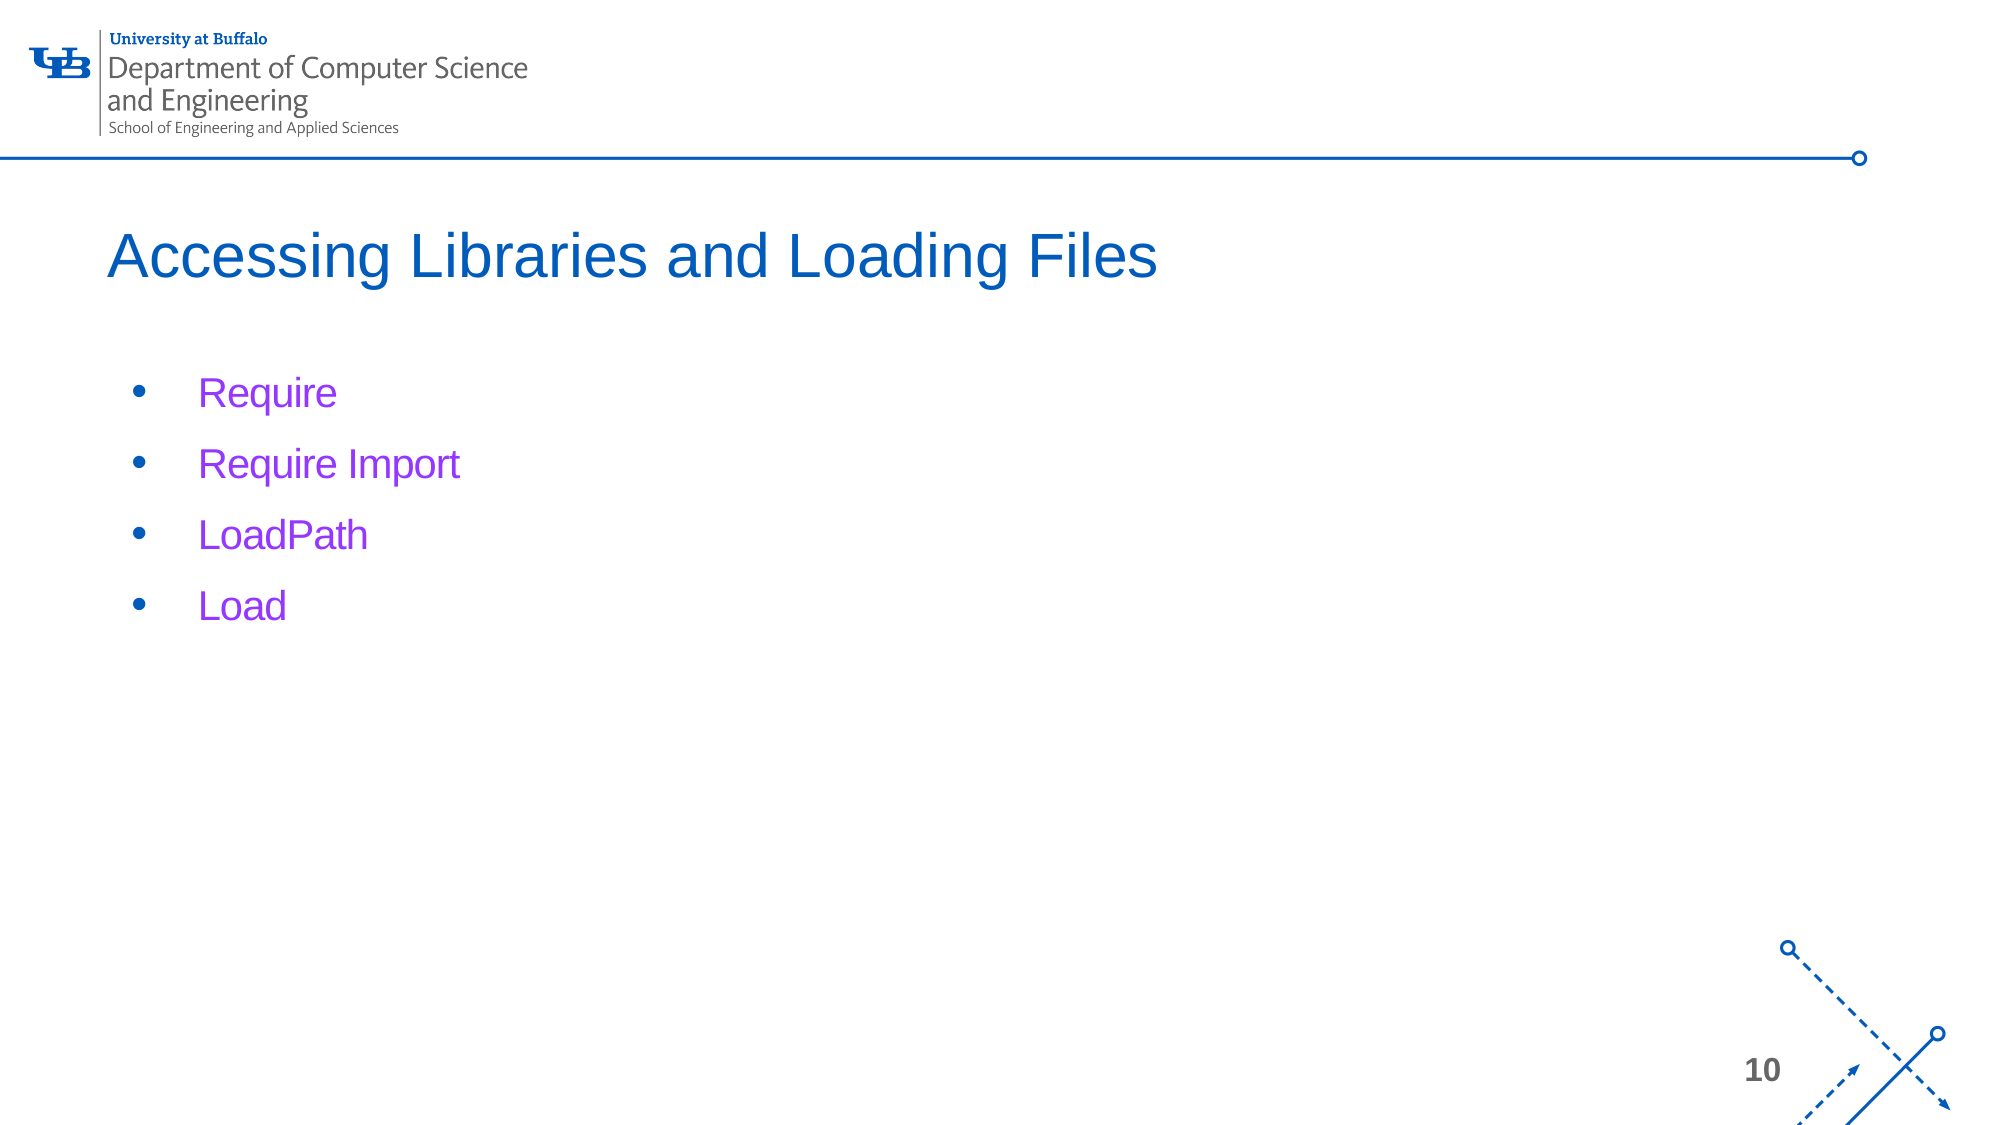

# Accessing Libraries and Loading Files
Require
Require Import
LoadPath
Load